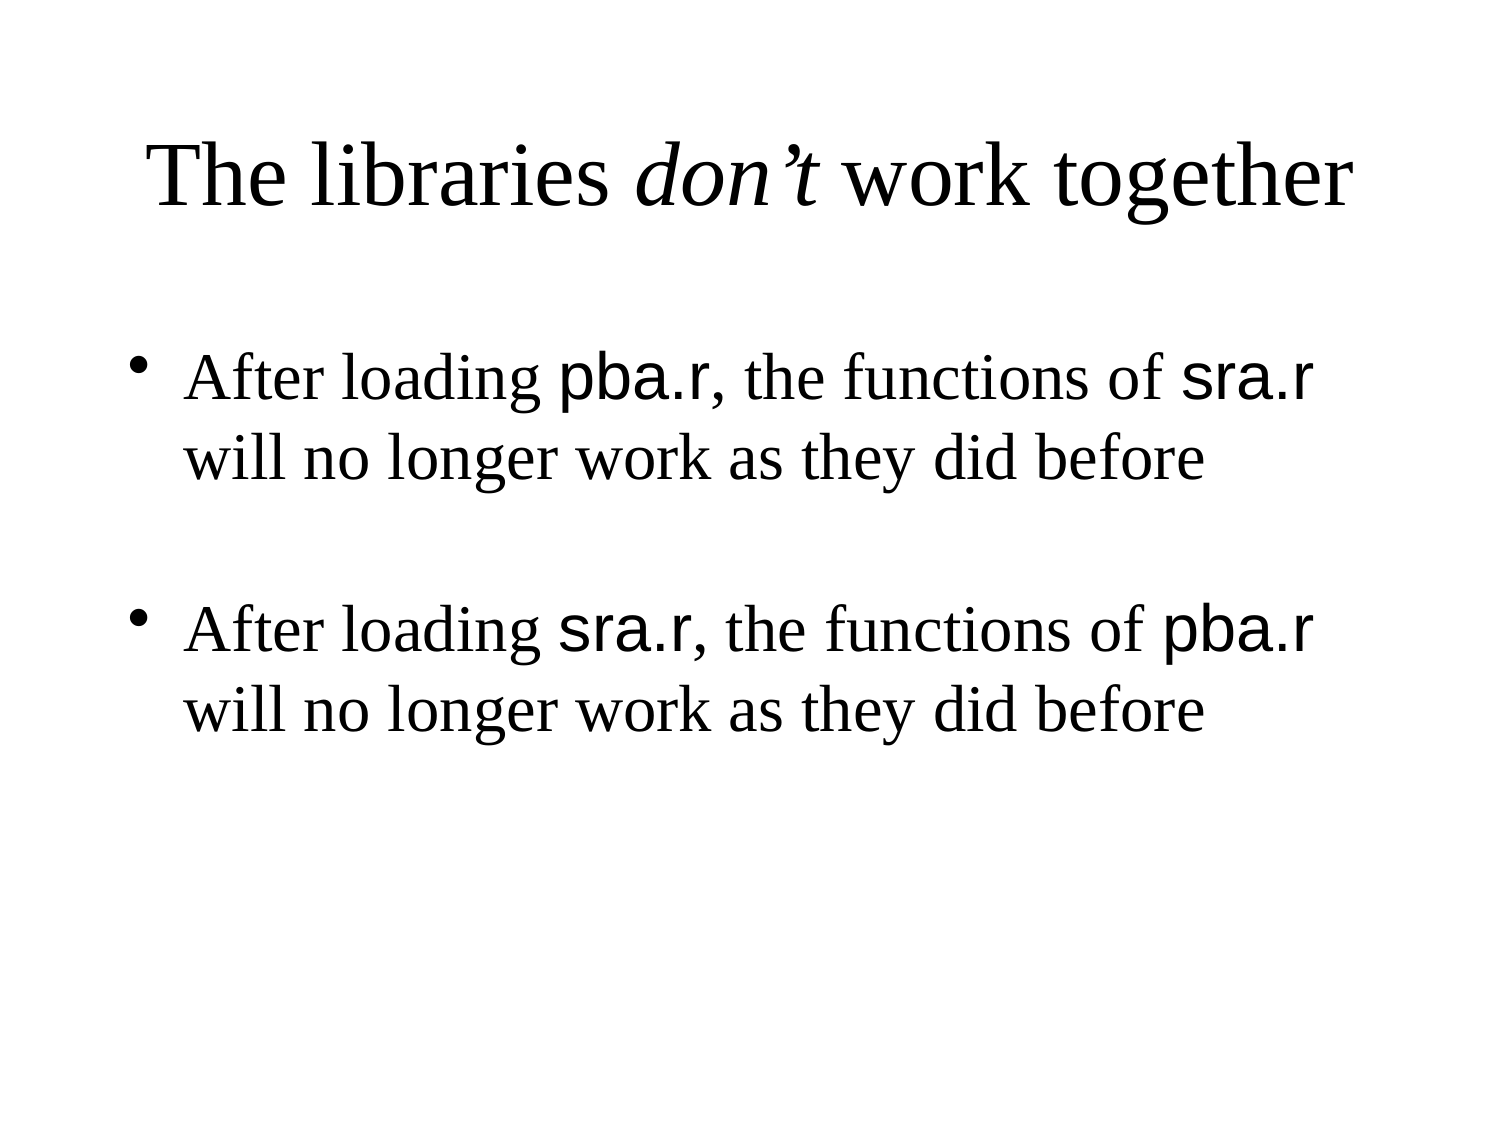

# The libraries don’t work together
After loading pba.r, the functions of sra.r will no longer work as they did before

After loading sra.r, the functions of pba.r will no longer work as they did before